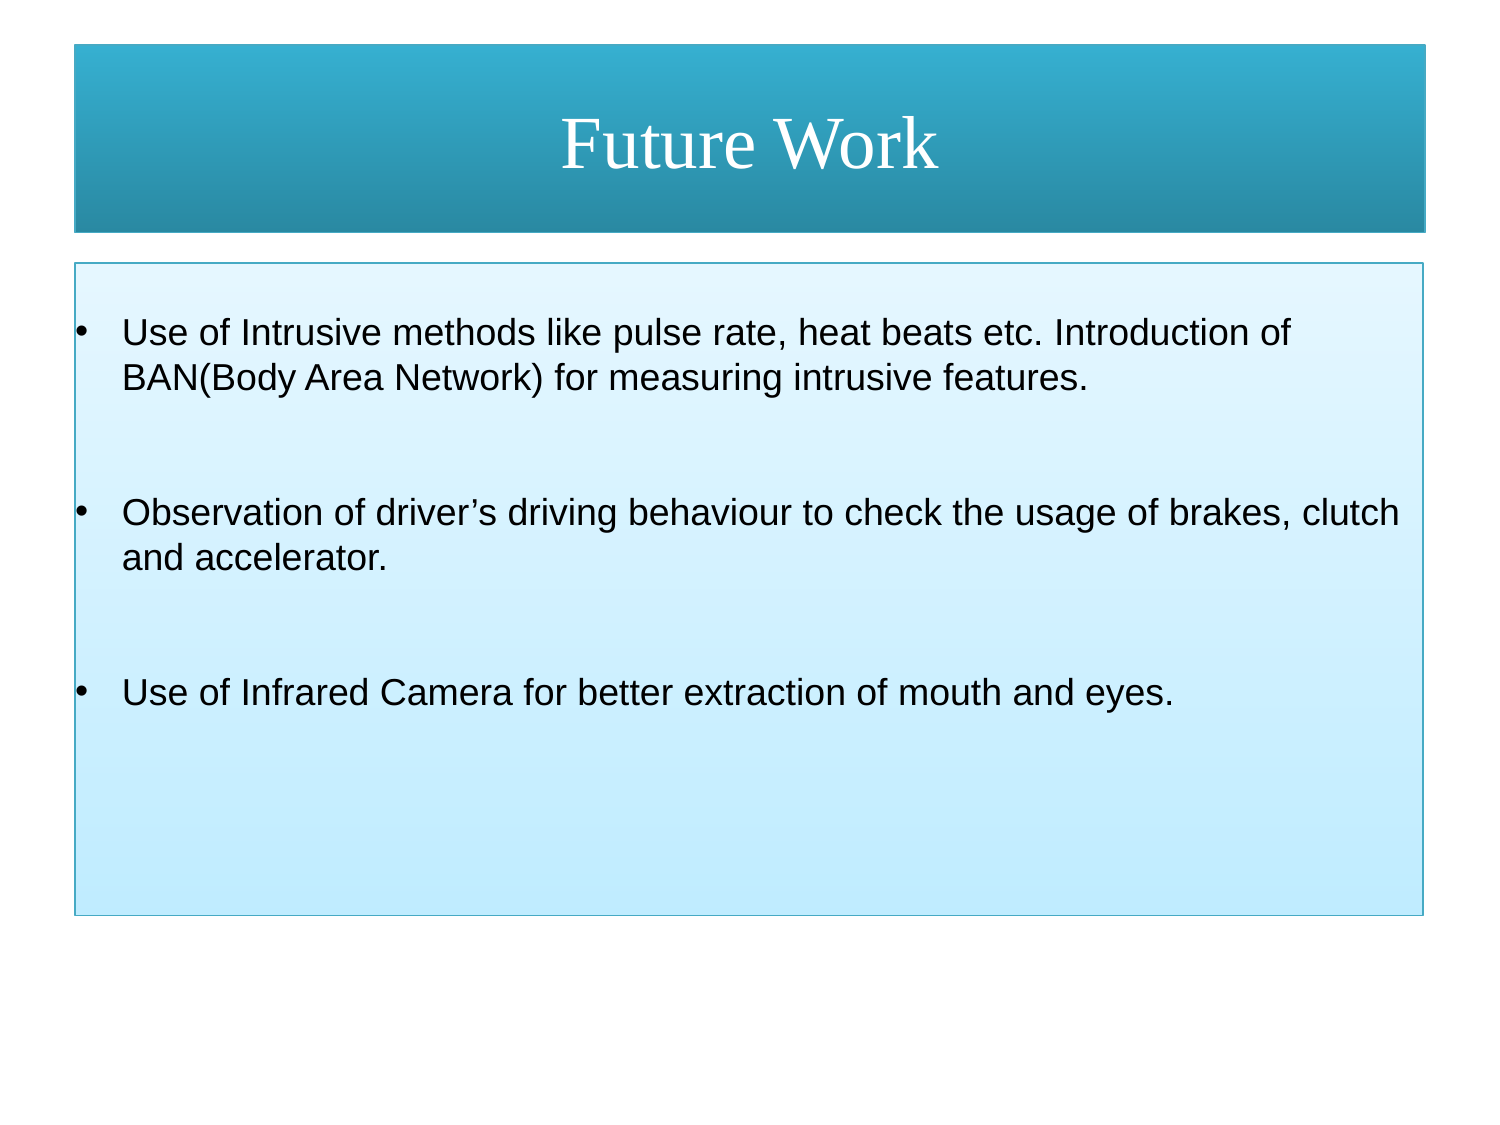

Future Work

Use of Intrusive methods like pulse rate, heat beats etc. Introduction of BAN(Body Area Network) for measuring intrusive features.

Observation of driver’s driving behaviour to check the usage of brakes, clutch and accelerator.

Use of Infrared Camera for better extraction of mouth and eyes.